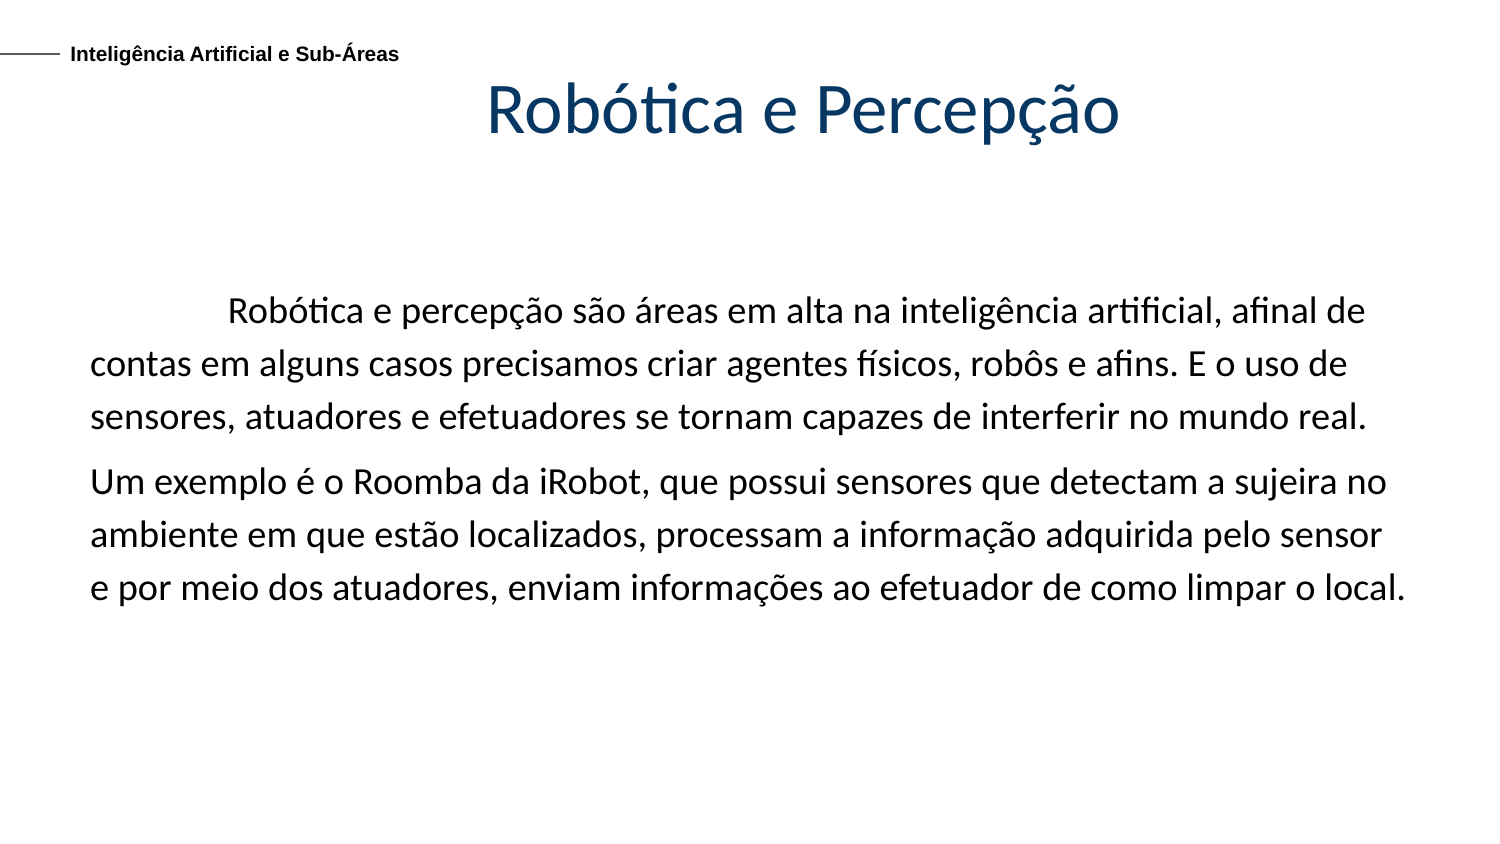

Inteligência Artificial e Sub-Áreas
# Robótica e Percepção
	Robótica e percepção são áreas em alta na inteligência artificial, afinal de contas em alguns casos precisamos criar agentes físicos, robôs e afins. E o uso de sensores, atuadores e efetuadores se tornam capazes de interferir no mundo real.
Um exemplo é o Roomba da iRobot, que possui sensores que detectam a sujeira no ambiente em que estão localizados, processam a informação adquirida pelo sensor e por meio dos atuadores, enviam informações ao efetuador de como limpar o local.